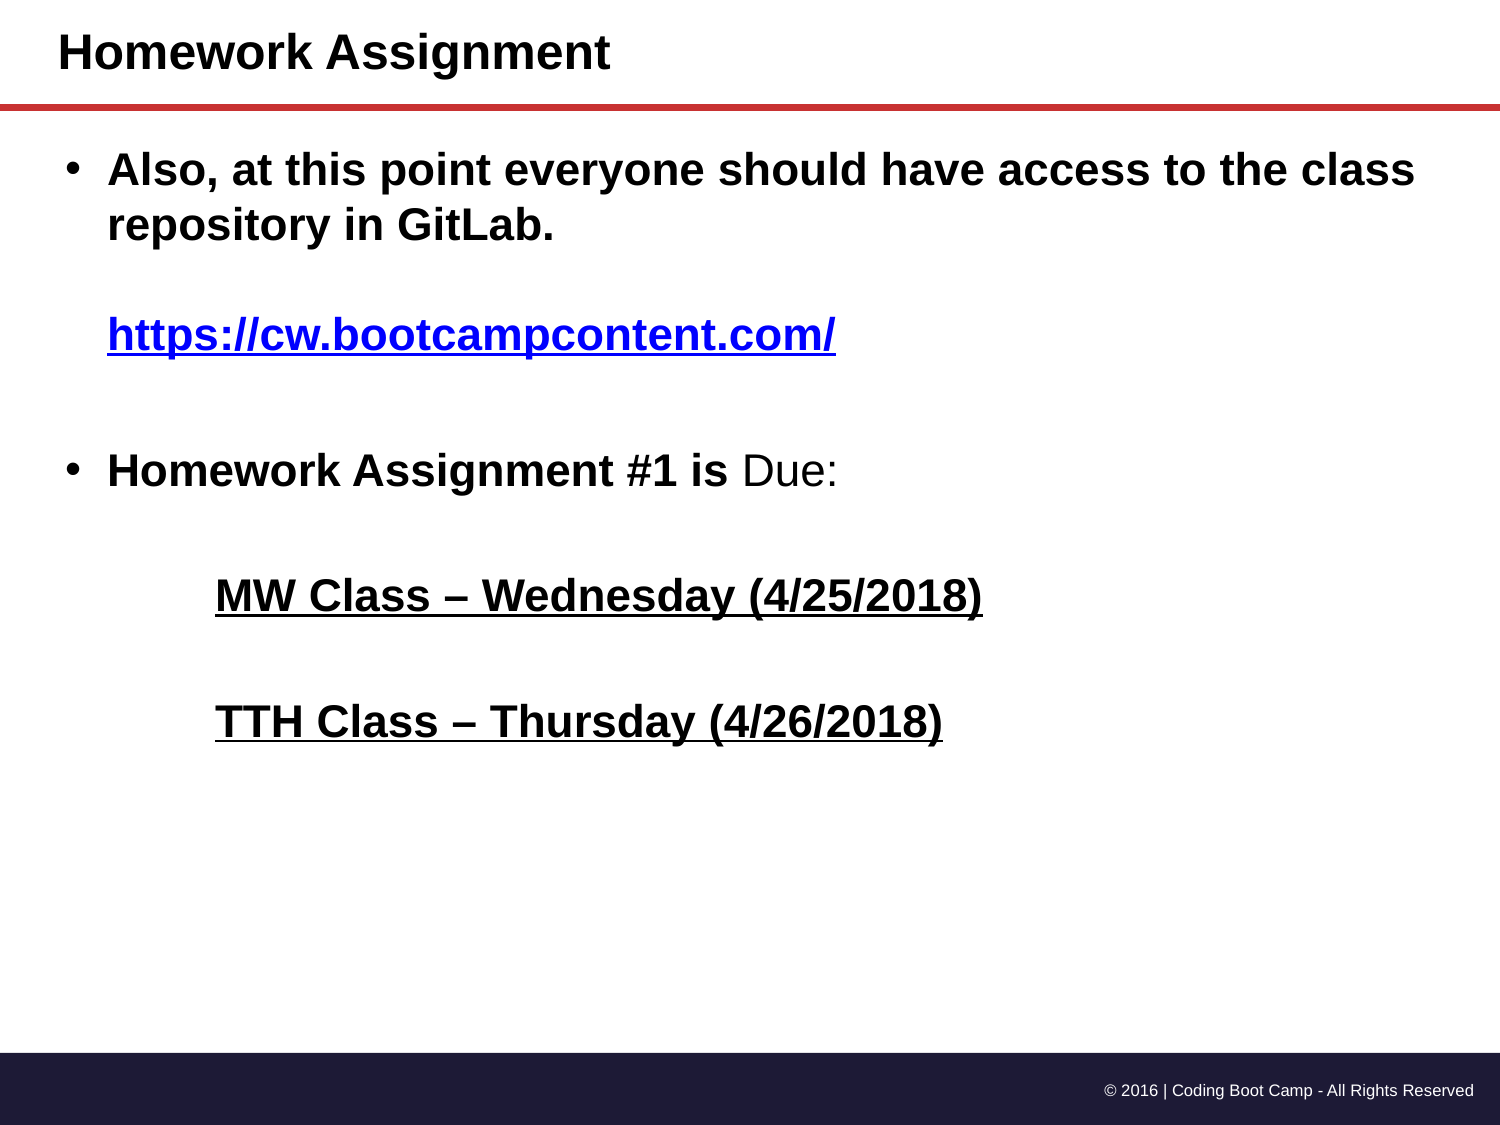

# Homework Assignment
Also, at this point everyone should have access to the class repository in GitLab.
https://cw.bootcampcontent.com/

Homework Assignment #1 is Due:
	MW Class – Wednesday (4/25/2018)
	TTH Class – Thursday (4/26/2018)